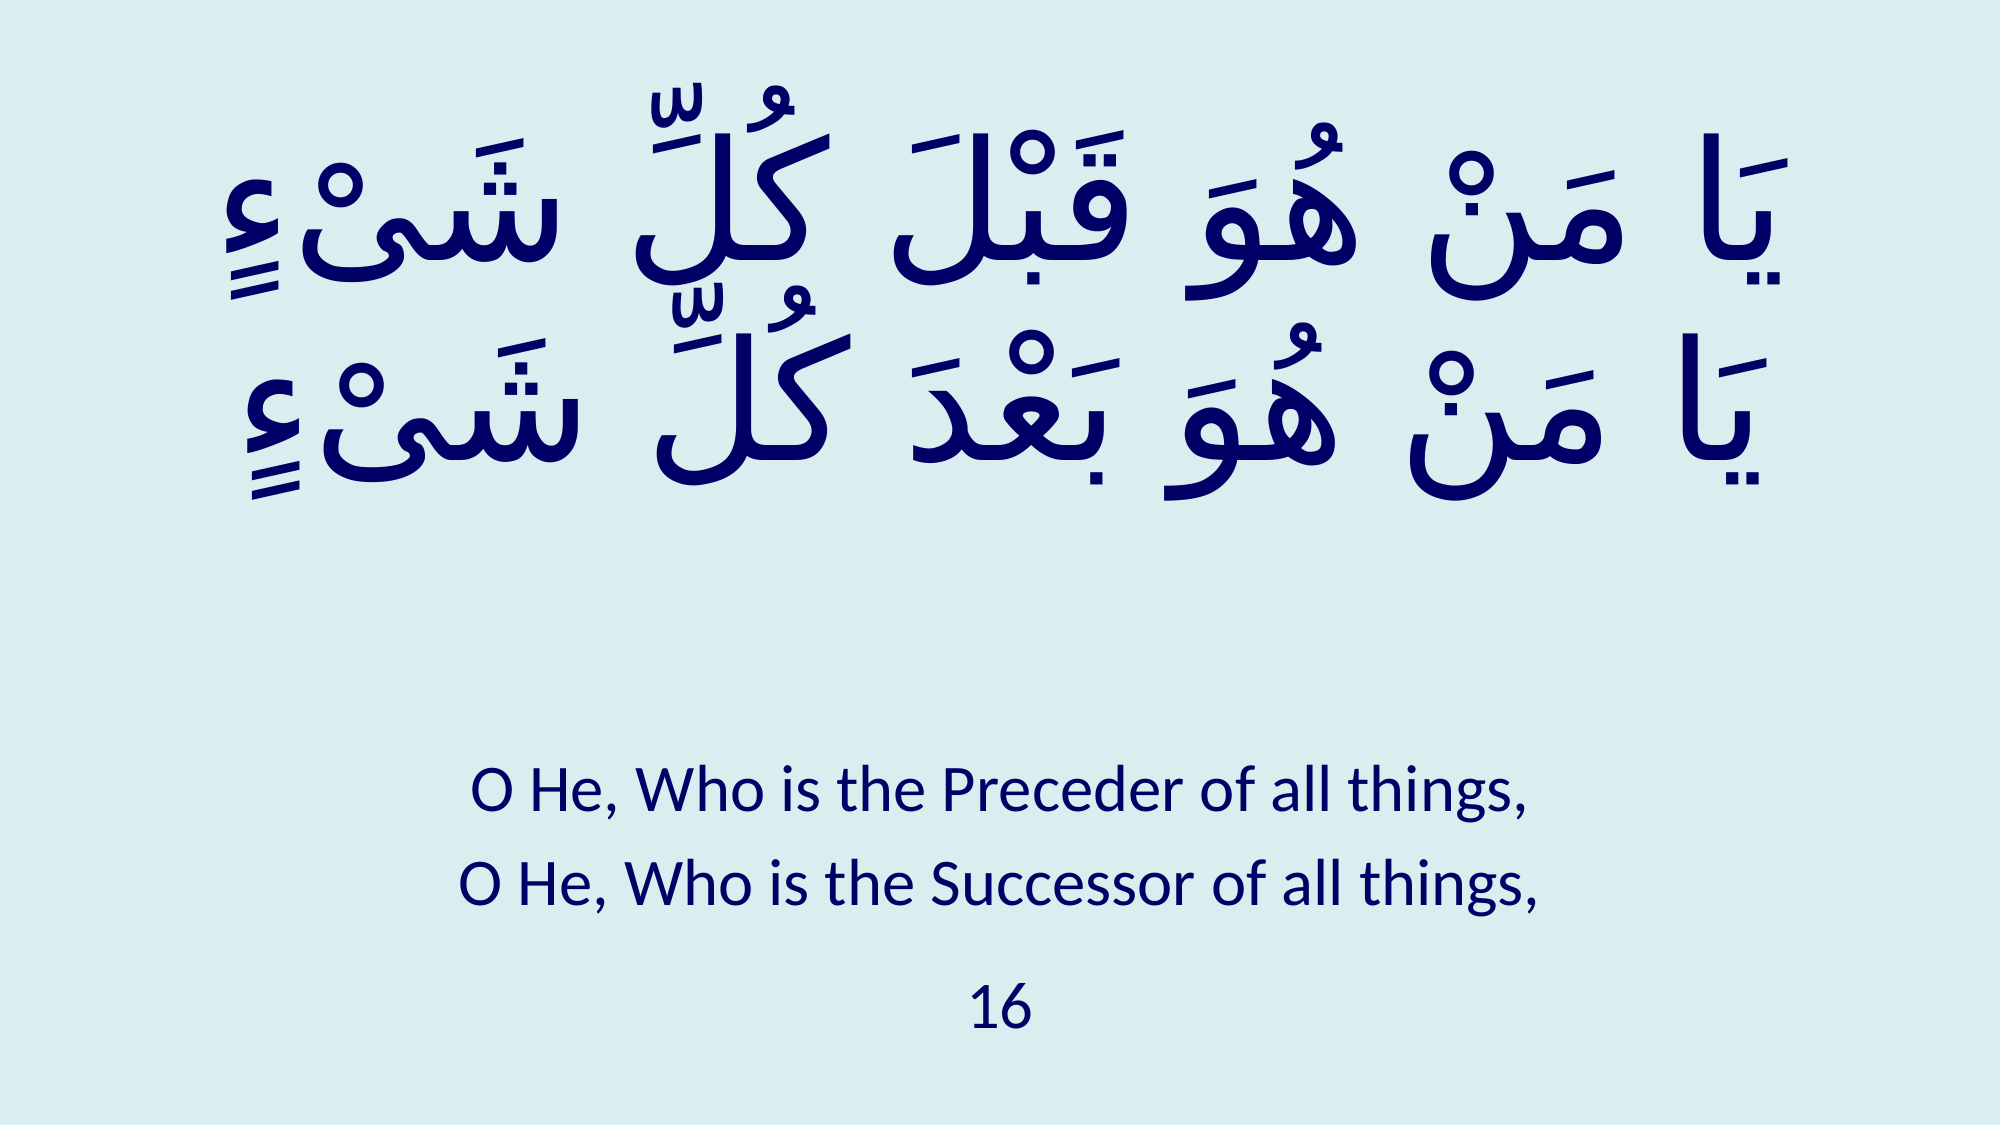

# يَا مَنْ هُوَ قَبْلَ كُلِّ شَیْ‏ءٍ يَا مَنْ هُوَ بَعْدَ كُلِّ شَیْ‏ءٍ
O He, Who is the Preceder of all things,
O He, Who is the Successor of all things,
16